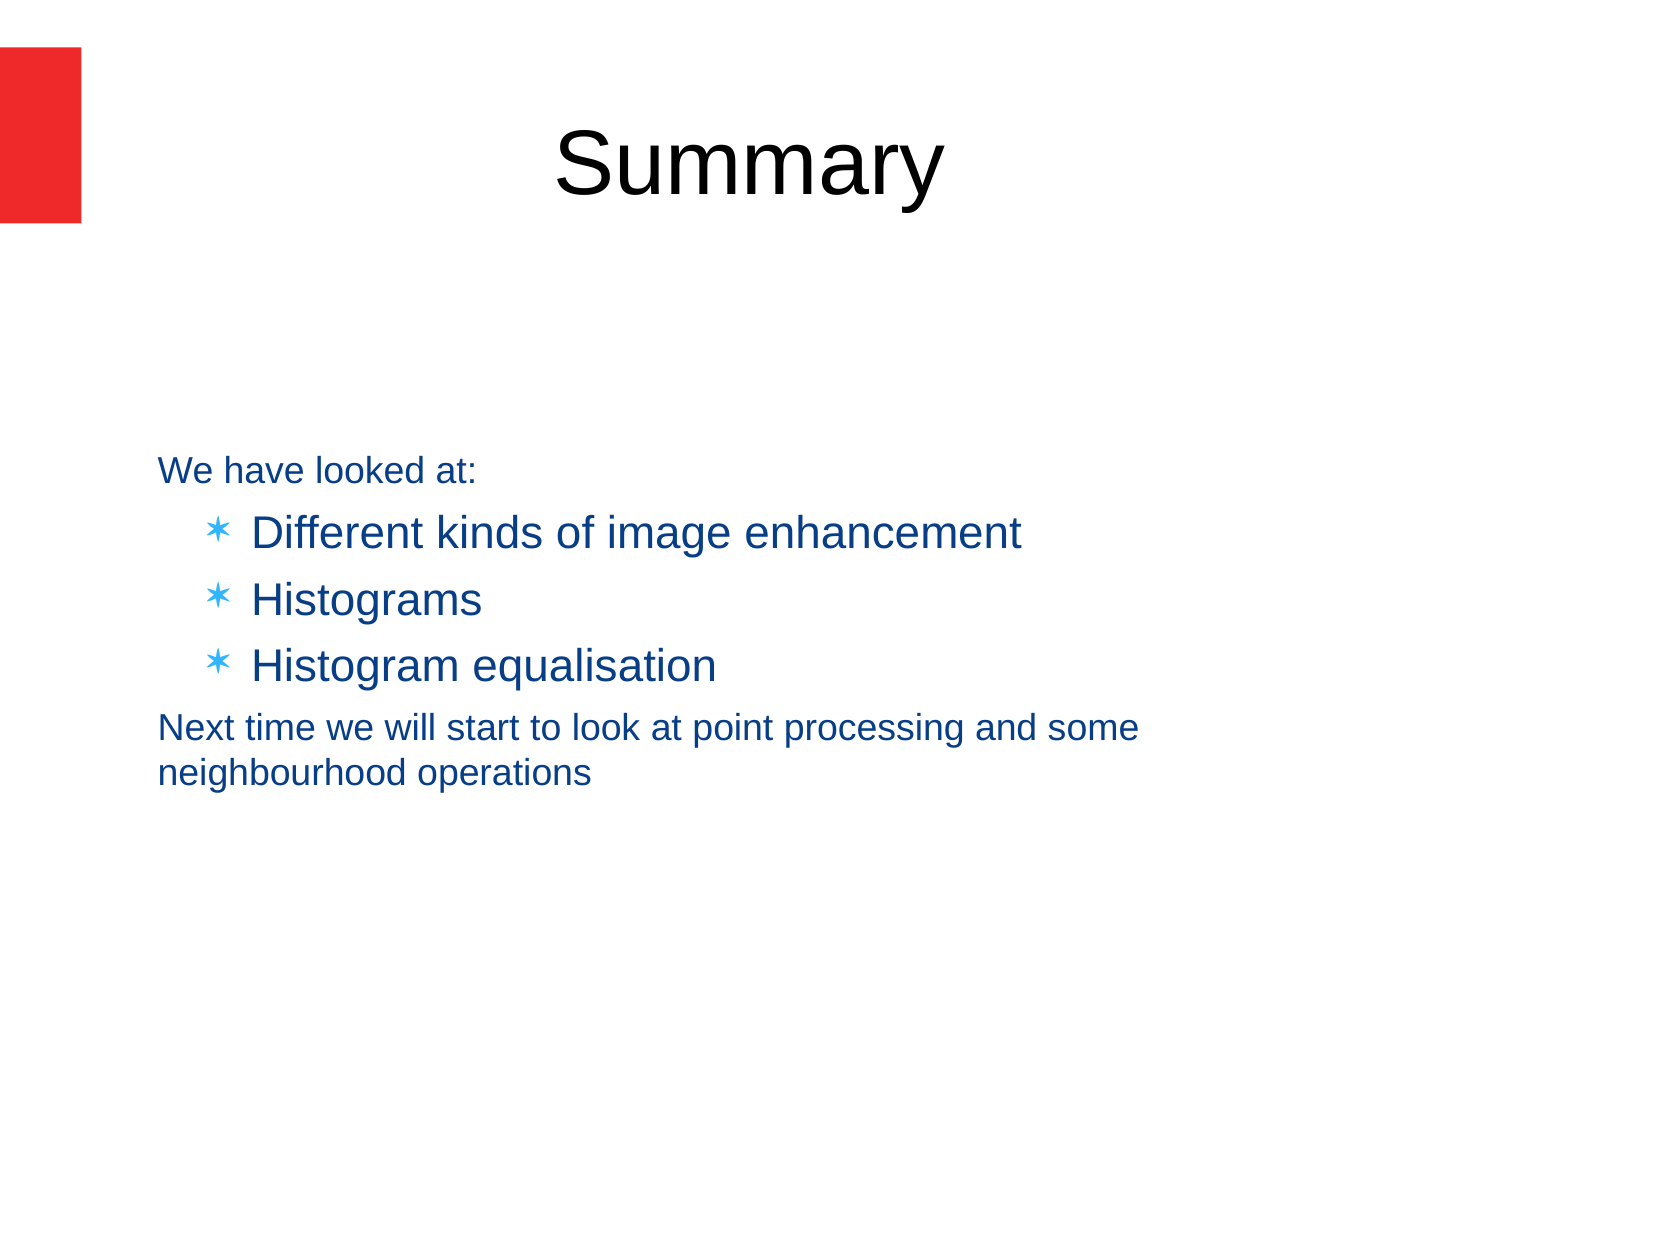

Summary
We have looked at:
Different kinds of image enhancement
Histograms
Histogram equalisation
Next time we will start to look at point processing and some neighbourhood operations